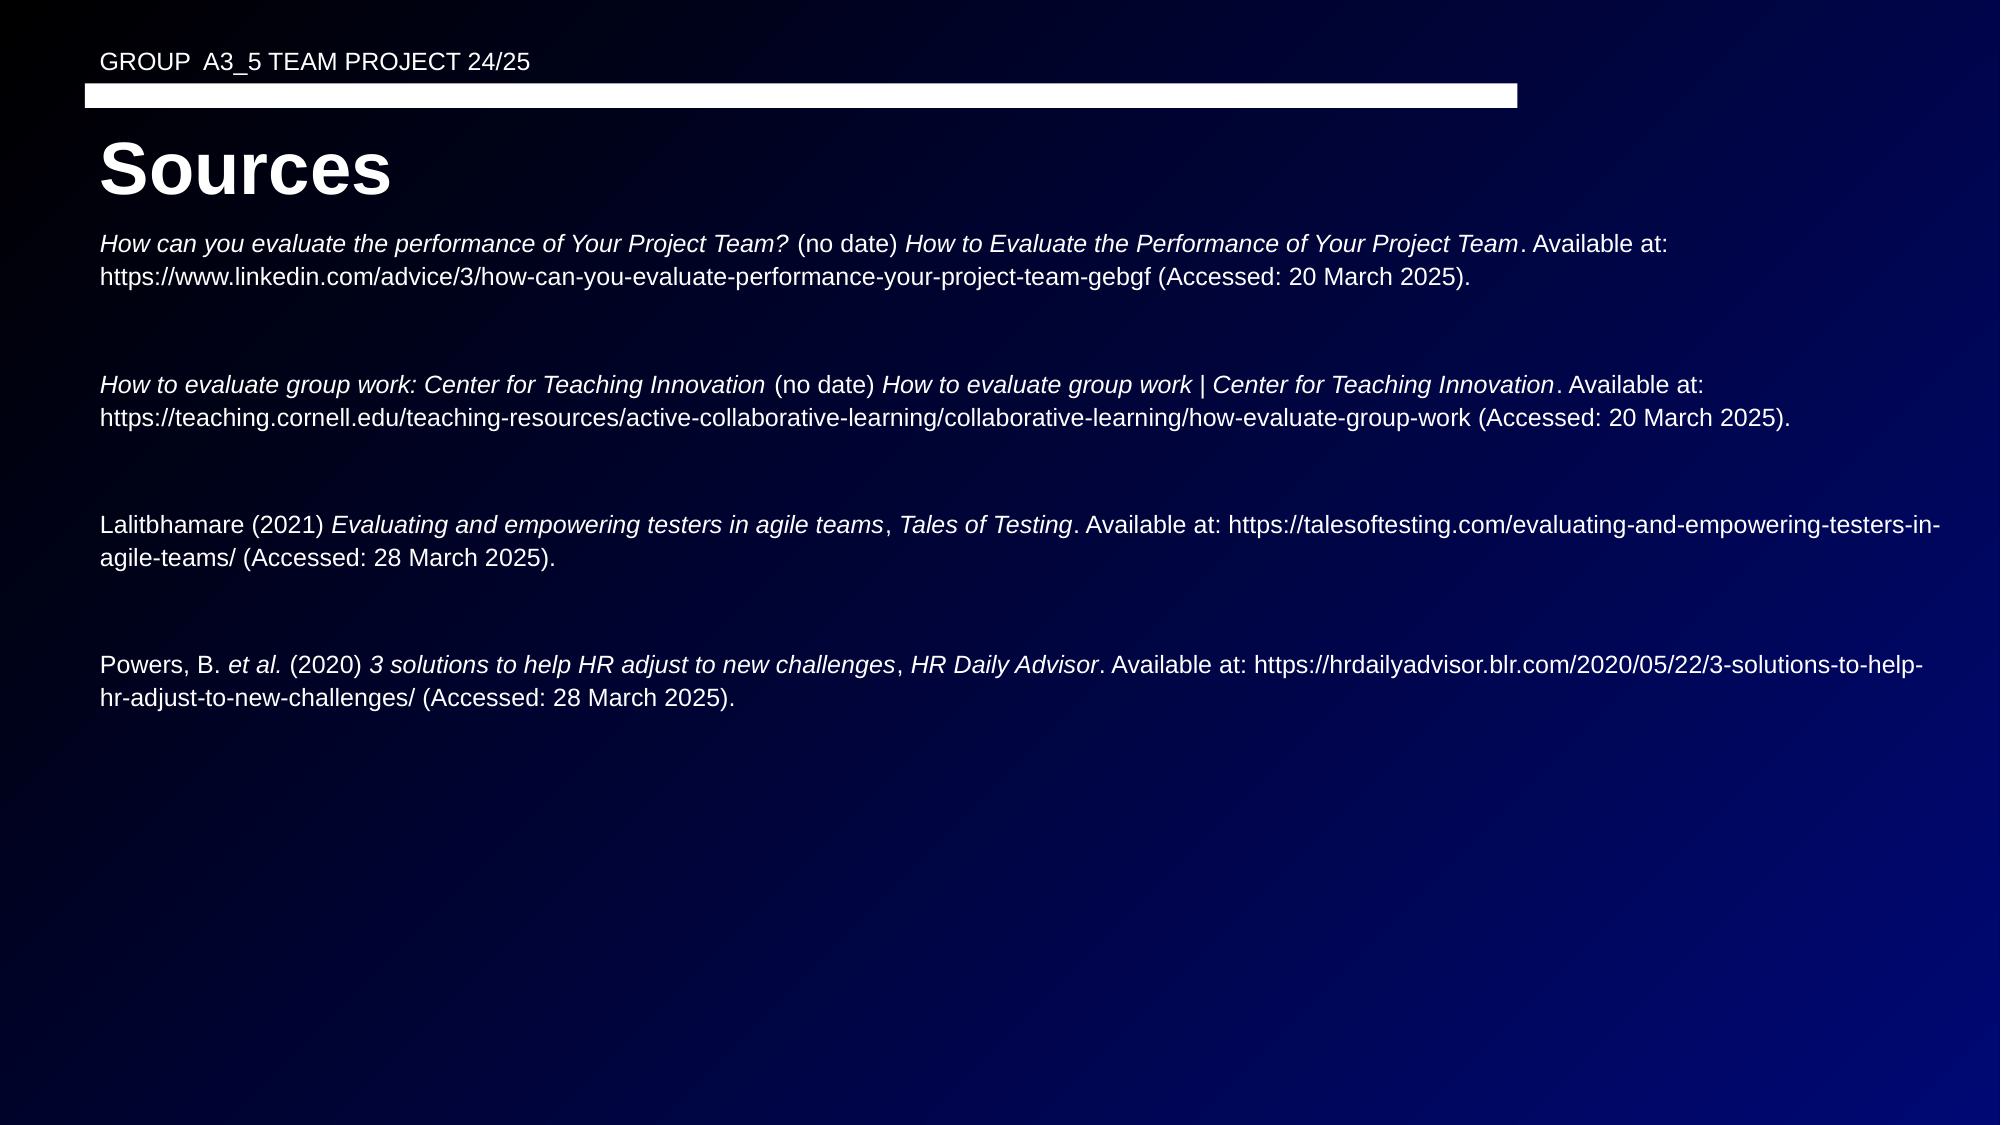

GROUP  A3_5 TEAM PROJECT 24/25

# Sources
How can you evaluate the performance of Your Project Team? (no date) How to Evaluate the Performance of Your Project Team. Available at: https://www.linkedin.com/advice/3/how-can-you-evaluate-performance-your-project-team-gebgf (Accessed: 20 March 2025).

How to evaluate group work: Center for Teaching Innovation (no date) How to evaluate group work | Center for Teaching Innovation. Available at: https://teaching.cornell.edu/teaching-resources/active-collaborative-learning/collaborative-learning/how-evaluate-group-work (Accessed: 20 March 2025).

Lalitbhamare (2021) Evaluating and empowering testers in agile teams, Tales of Testing. Available at: https://talesoftesting.com/evaluating-and-empowering-testers-in-agile-teams/ (Accessed: 28 March 2025).

Powers, B. et al. (2020) 3 solutions to help HR adjust to new challenges, HR Daily Advisor. Available at: https://hrdailyadvisor.blr.com/2020/05/22/3-solutions-to-help-hr-adjust-to-new-challenges/ (Accessed: 28 March 2025).